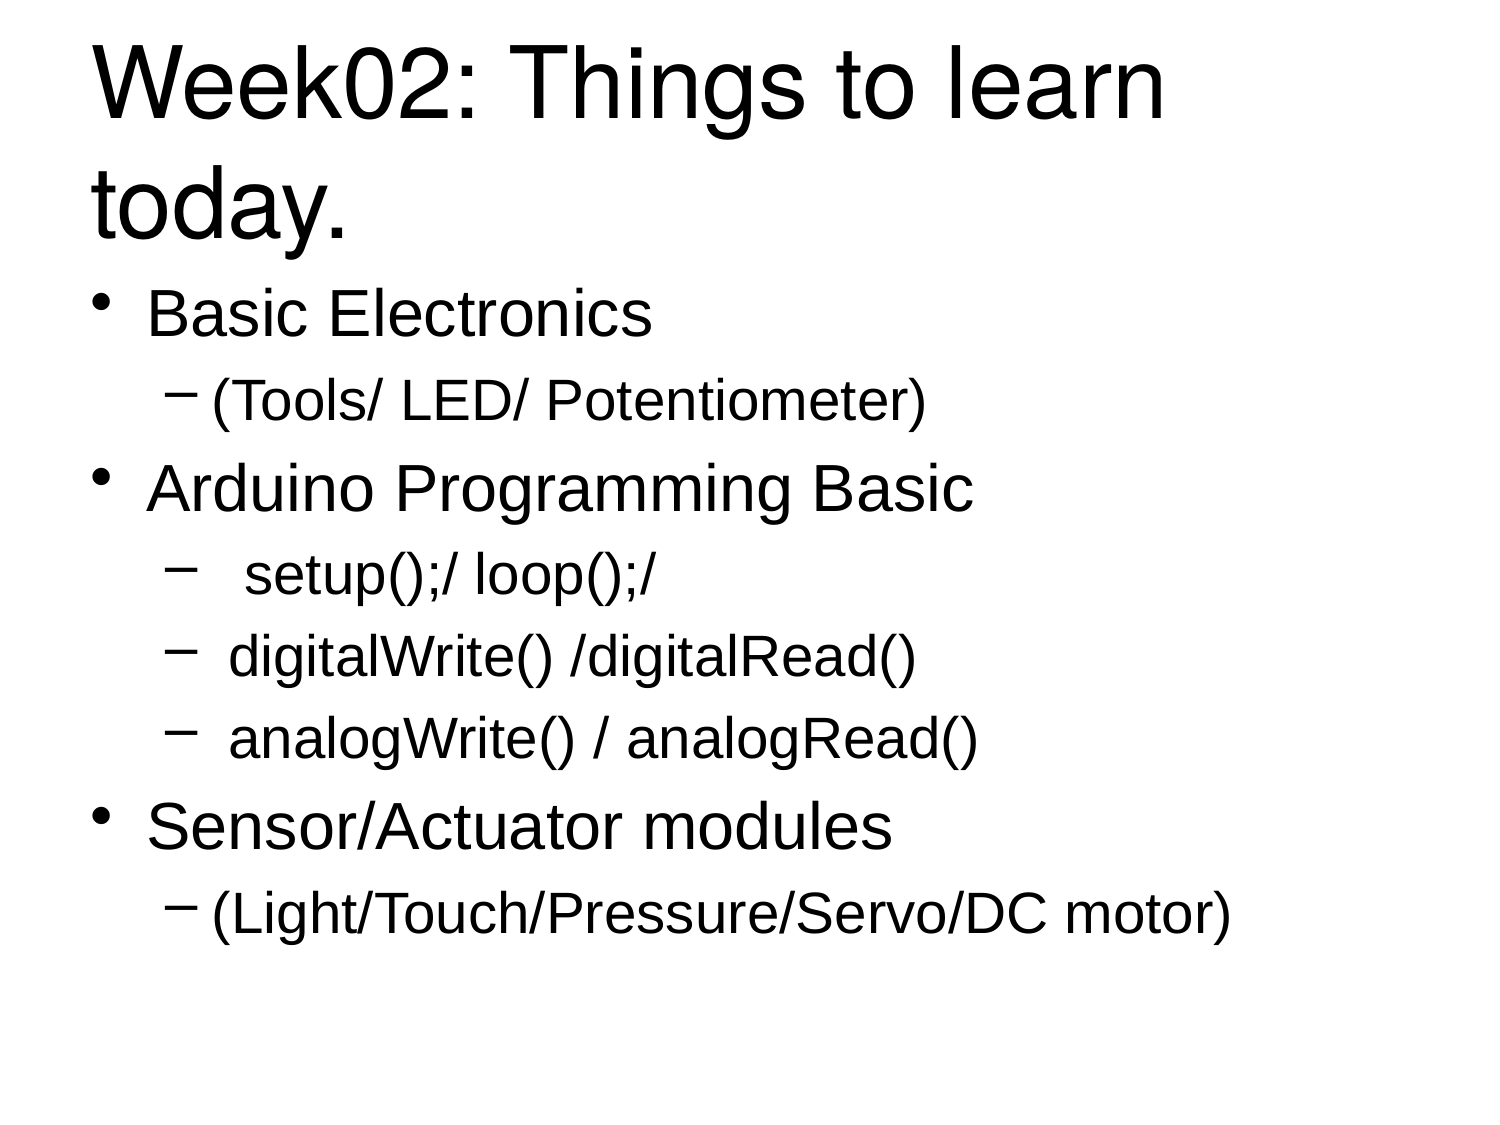

# Week02: Things to learn today.
Basic Electronics
(Tools/ LED/ Potentiometer)
Arduino Programming Basic
  setup();/ loop();/
 digitalWrite() /digitalRead()
 analogWrite() / analogRead()
Sensor/Actuator modules
(Light/Touch/Pressure/Servo/DC motor)